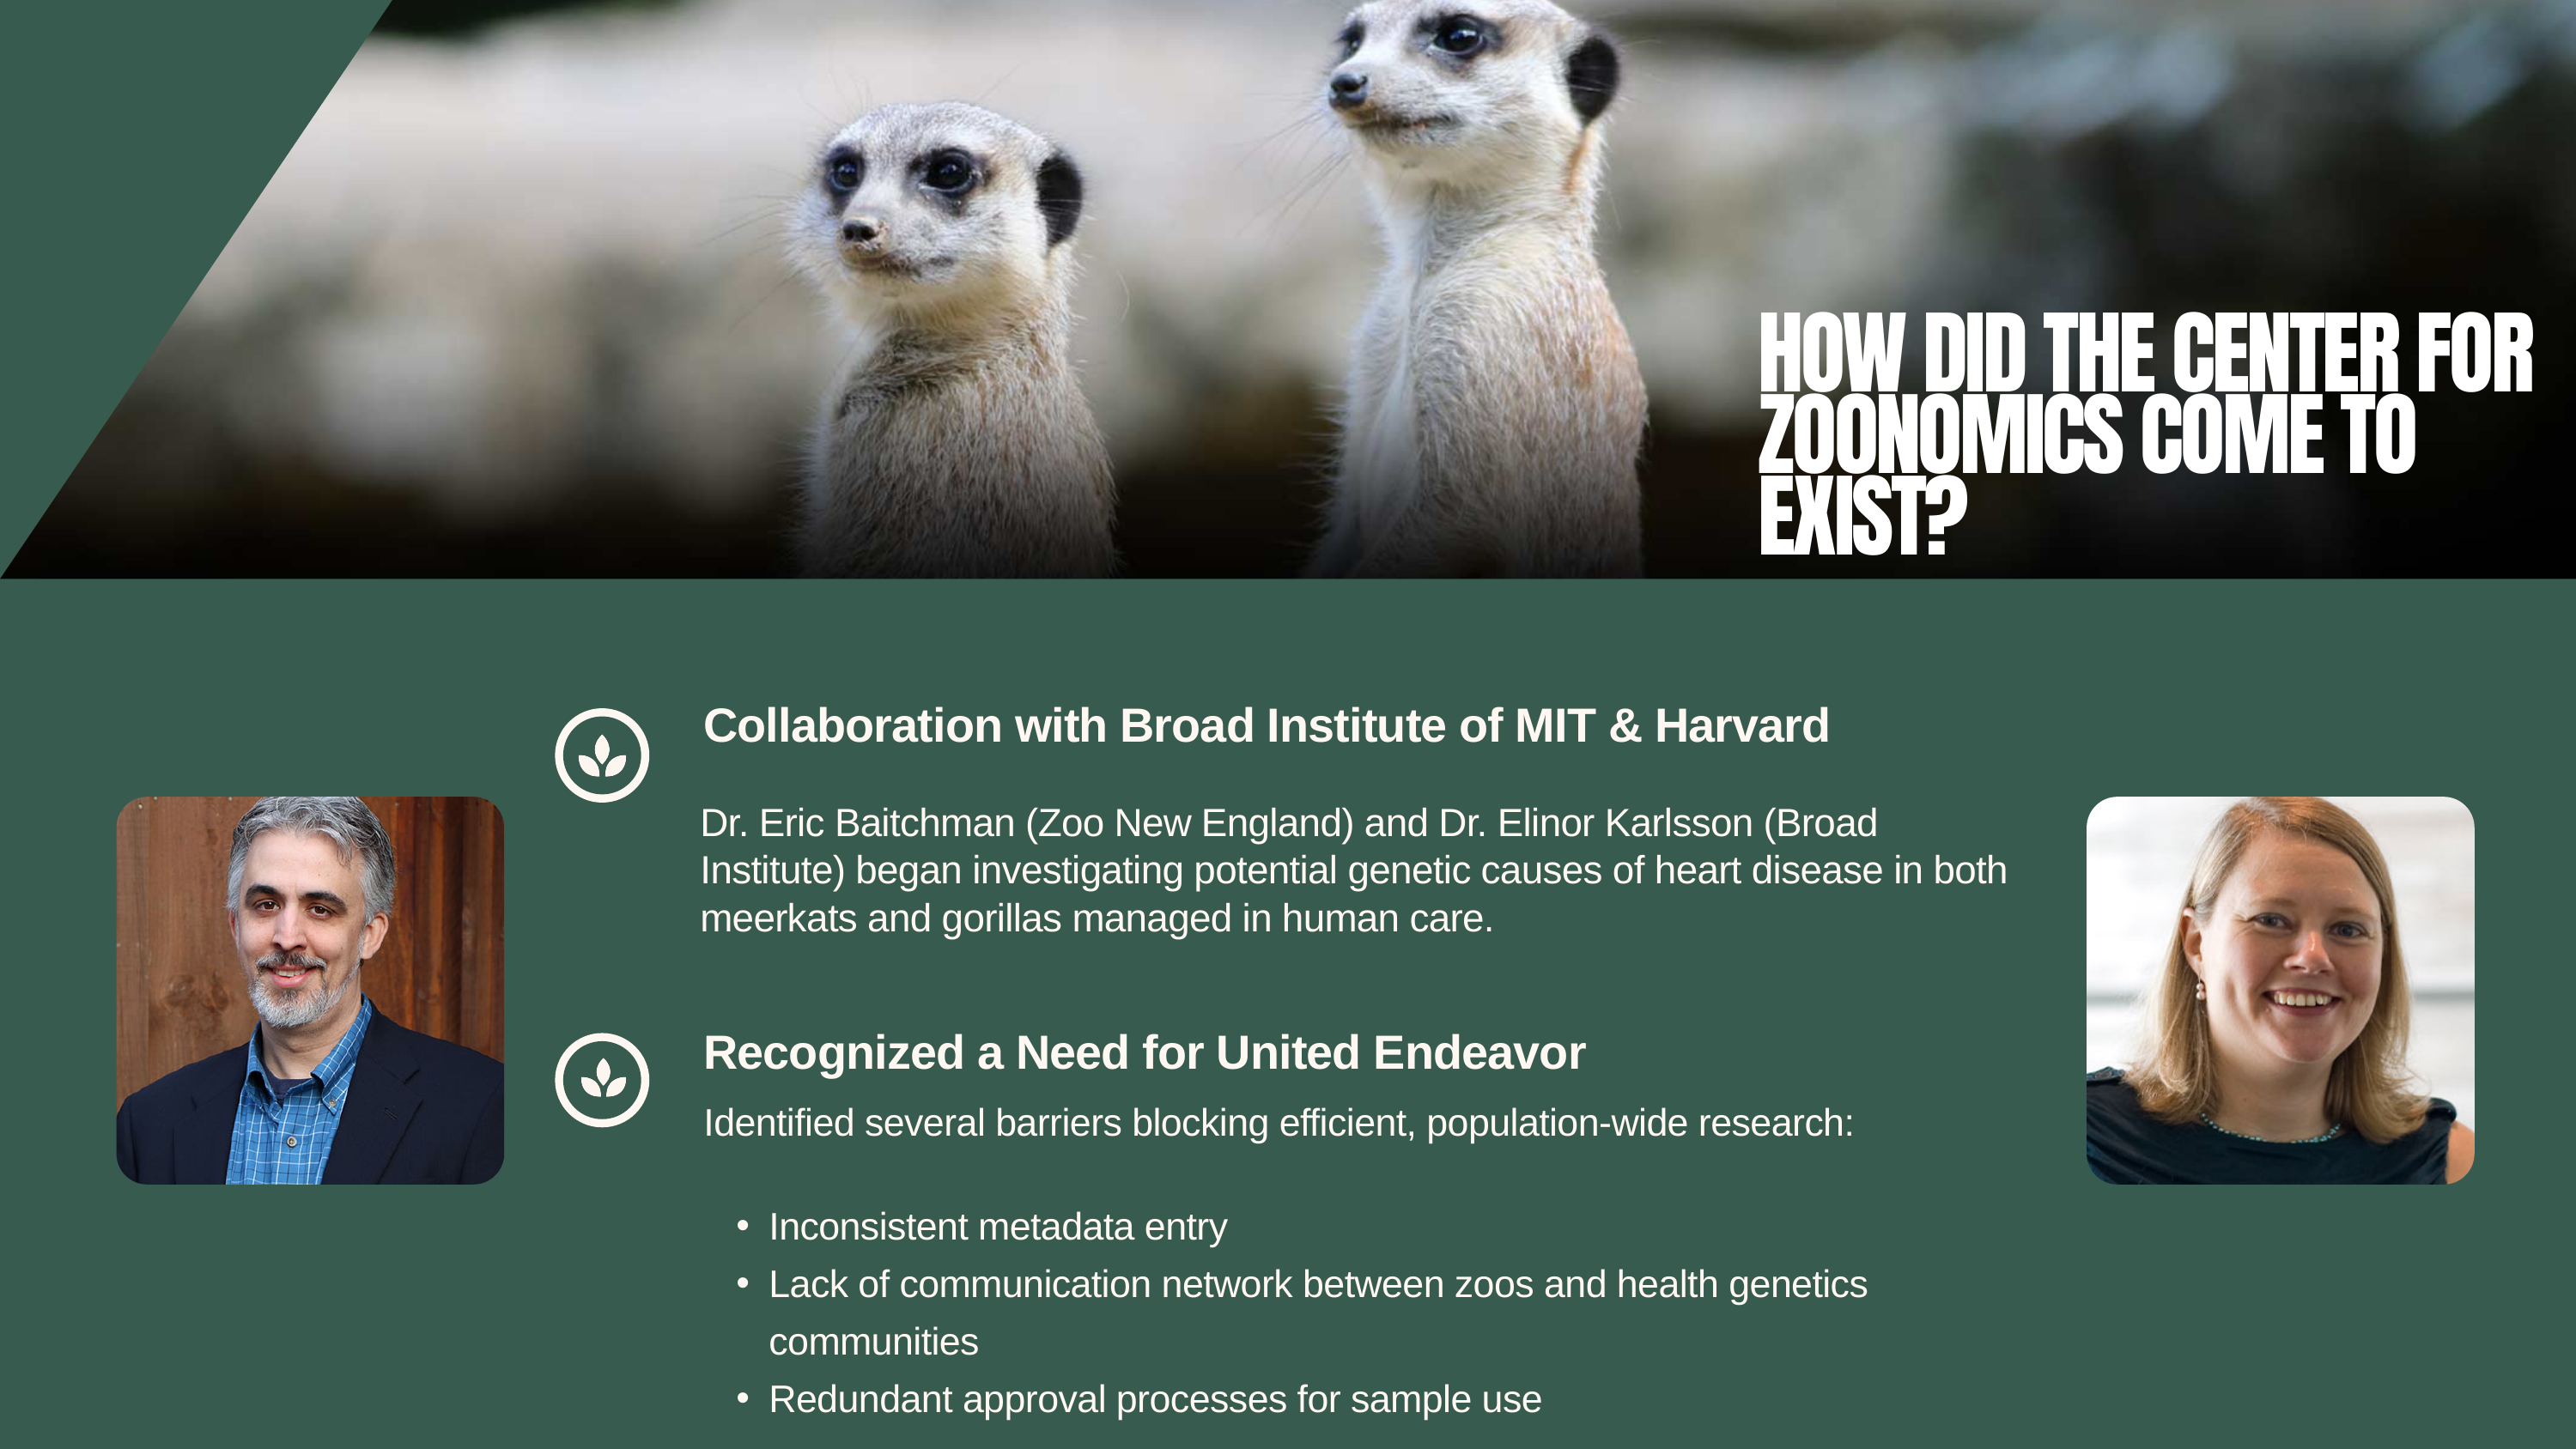

HOW DID THE CENTER FOR ZOONOMICS COME TO EXIST?
Collaboration with Broad Institute of MIT & Harvard

Dr. Eric Baitchman (Zoo New England) and Dr. Elinor Karlsson (Broad Institute) began investigating potential genetic causes of heart disease in both meerkats and gorillas managed in human care.

Recognized a Need for United Endeavor

Identified several barriers blocking efficient, population-wide research:

Inconsistent metadata entry
Lack of communication network between zoos and health genetics communities
Redundant approval processes for sample use